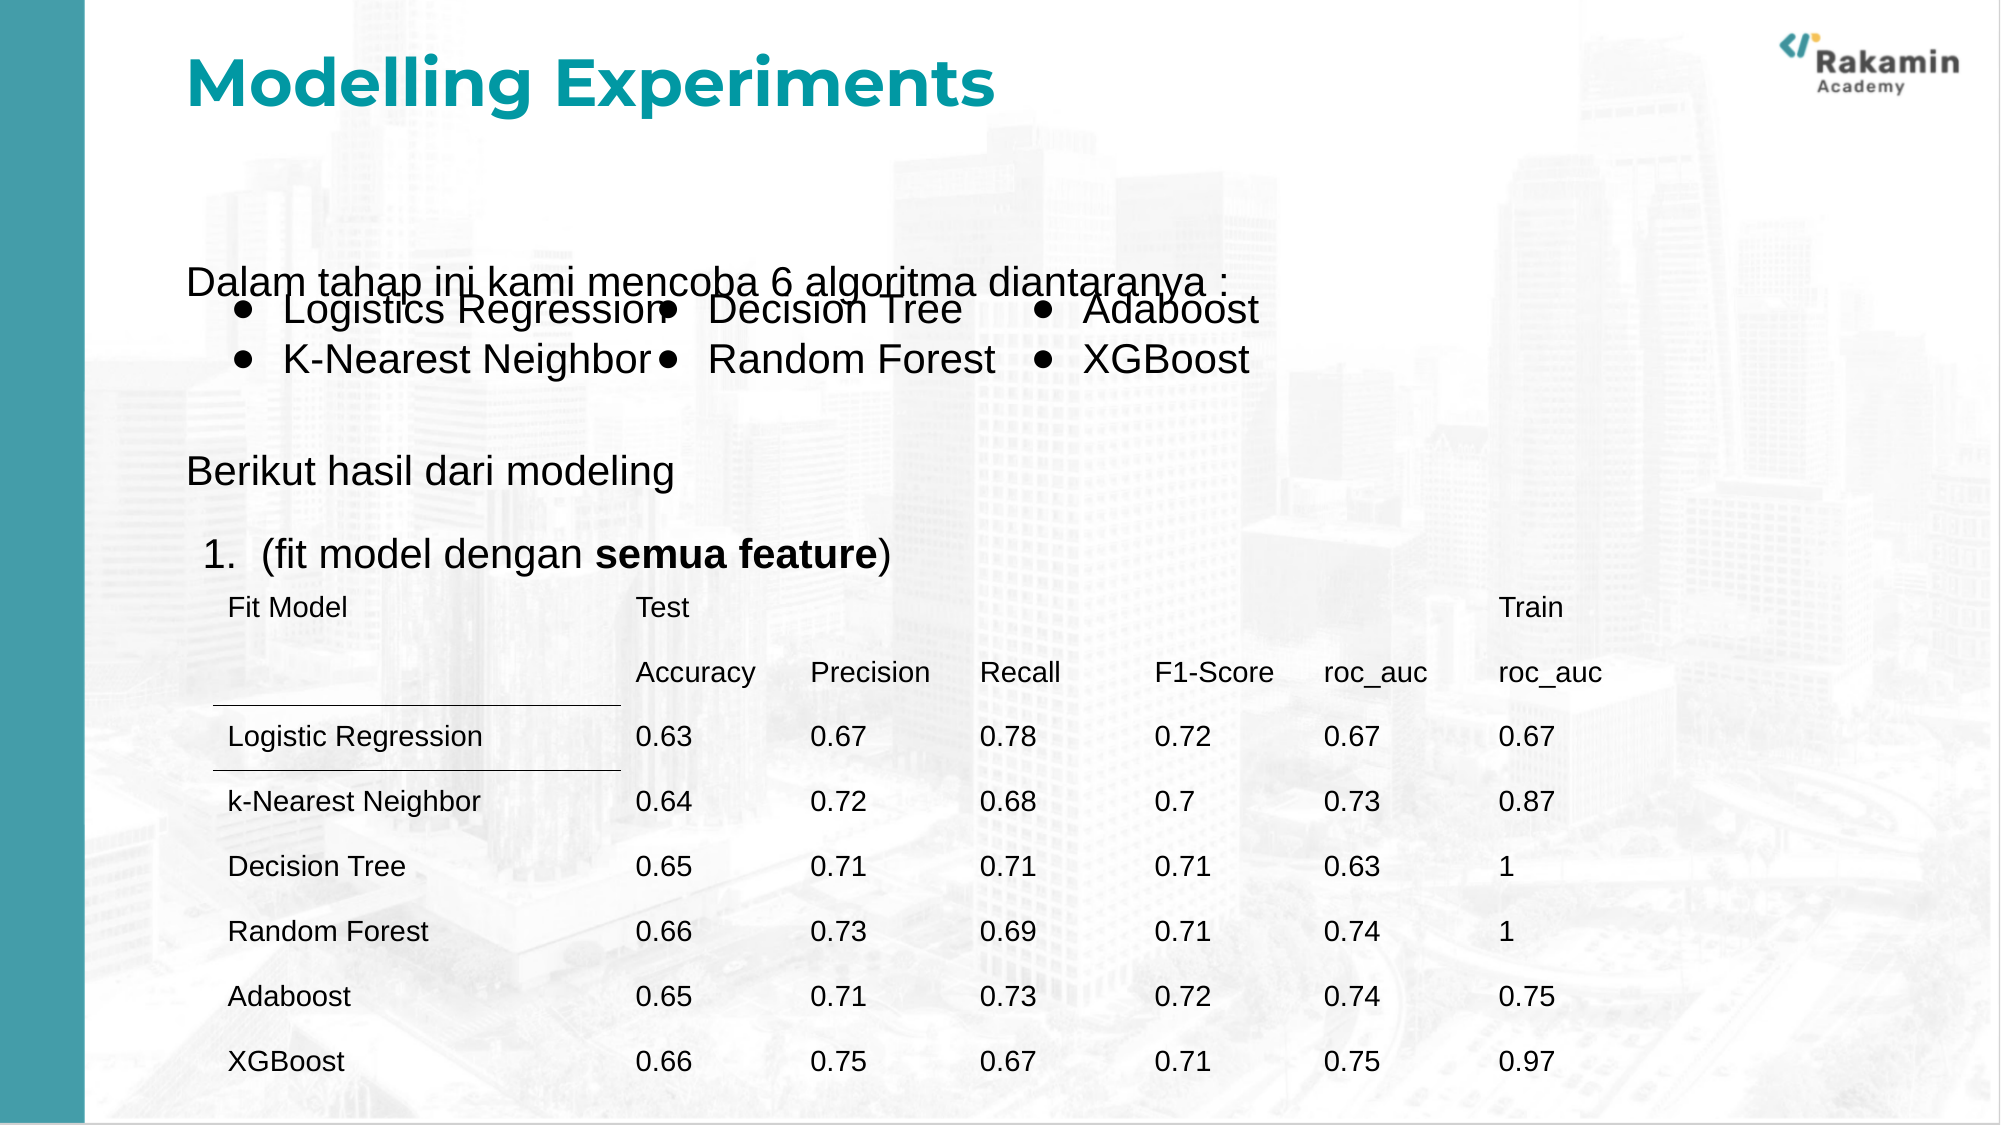

Modelling Experiments
Dalam tahap ini kami mencoba 6 algoritma diantaranya :
Logistics Regression
K-Nearest Neighbor
Decision Tree
Random Forest
Adaboost
XGBoost
Berikut hasil dari modeling
(fit model dengan semua feature)
| Fit Model | Test |  |  |  |  | Train |
| --- | --- | --- | --- | --- | --- | --- |
|  | Accuracy | Precision | Recall | F1-Score | roc\_auc | roc\_auc |
| Logistic Regression | 0.63 | 0.67 | 0.78 | 0.72 | 0.67 | 0.67 |
| k-Nearest Neighbor | 0.64 | 0.72 | 0.68 | 0.7 | 0.73 | 0.87 |
| Decision Tree | 0.65 | 0.71 | 0.71 | 0.71 | 0.63 | 1 |
| Random Forest | 0.66 | 0.73 | 0.69 | 0.71 | 0.74 | 1 |
| Adaboost | 0.65 | 0.71 | 0.73 | 0.72 | 0.74 | 0.75 |
| XGBoost | 0.66 | 0.75 | 0.67 | 0.71 | 0.75 | 0.97 |